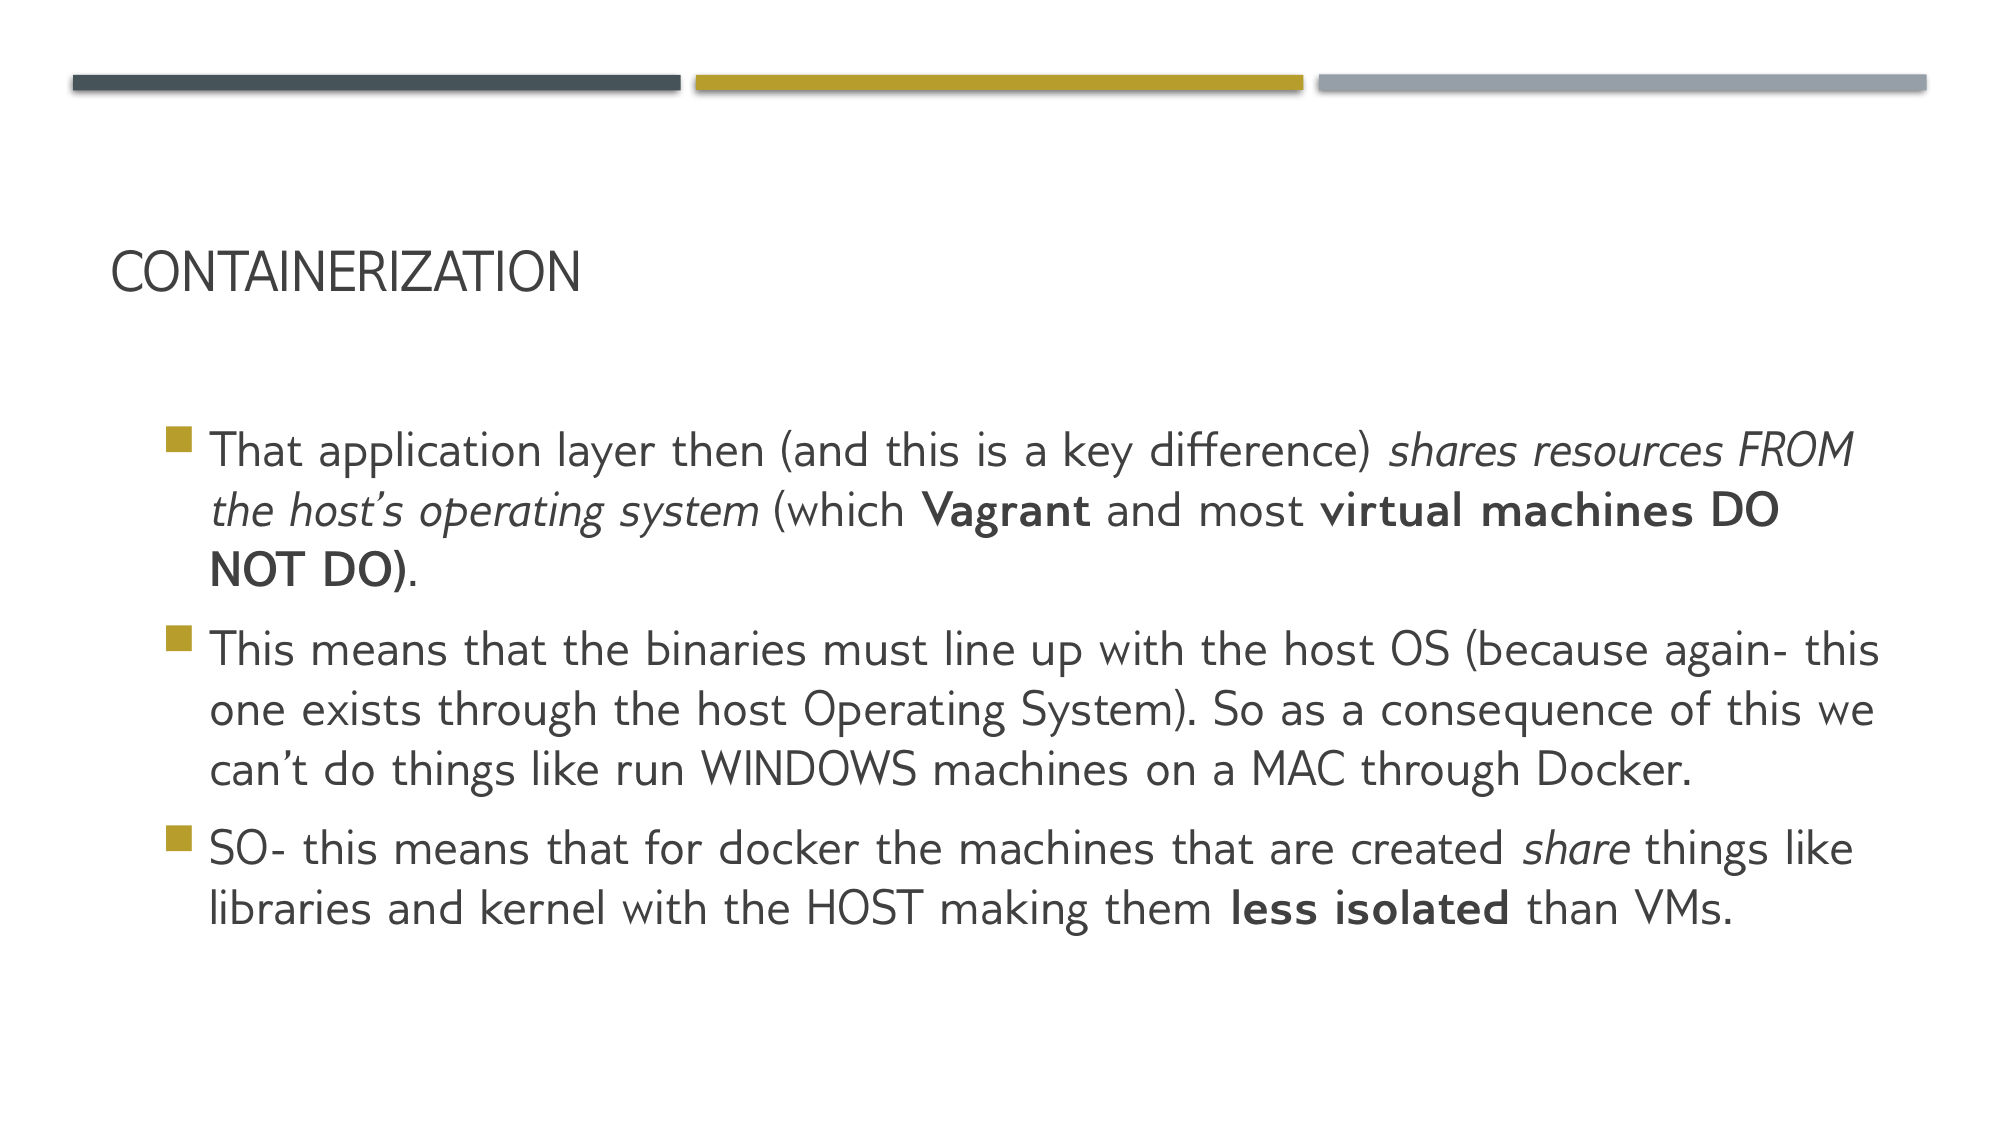

# Containerization
That application layer then (and this is a key difference) shares resources FROM the host’s operating system (which Vagrant and most virtual machines DO NOT DO).
This means that the binaries must line up with the host OS (because again- this one exists through the host Operating System). So as a consequence of this we can’t do things like run WINDOWS machines on a MAC through Docker.
SO- this means that for docker the machines that are created share things like libraries and kernel with the HOST making them less isolated than VMs.